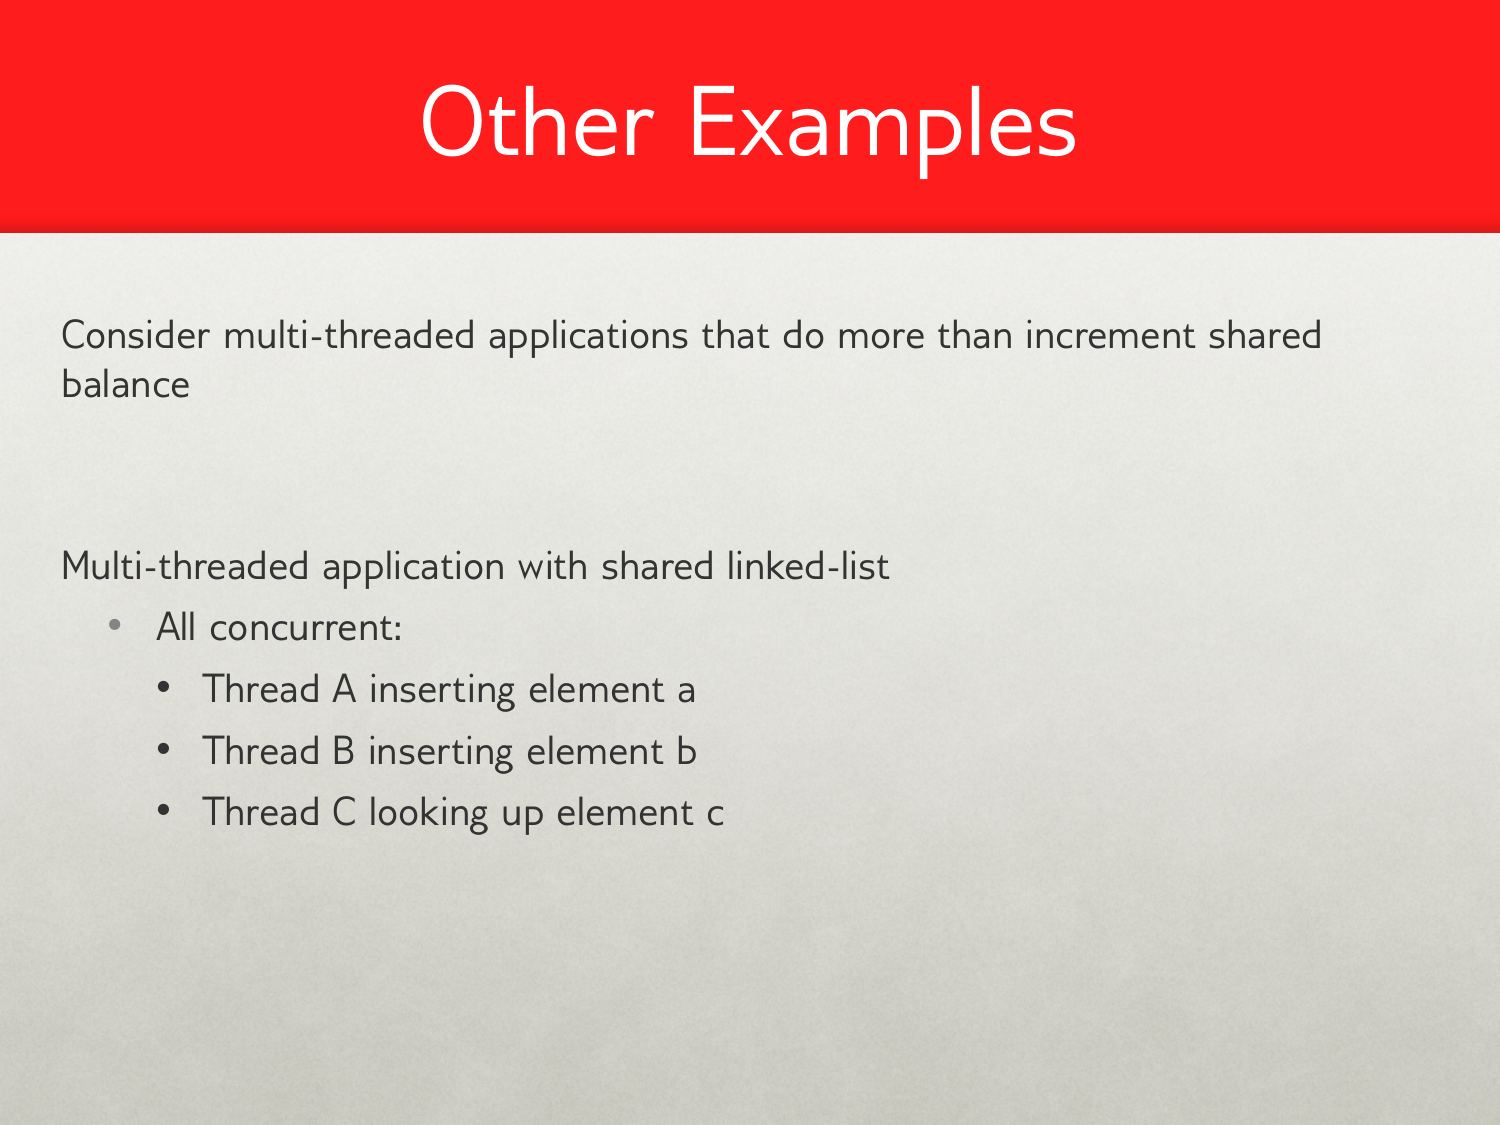

# Other Examples
Consider multi-threaded applications that do more than increment shared balance

Multi-threaded application with shared linked-list
All concurrent:
Thread A inserting element a
Thread B inserting element b
Thread C looking up element c